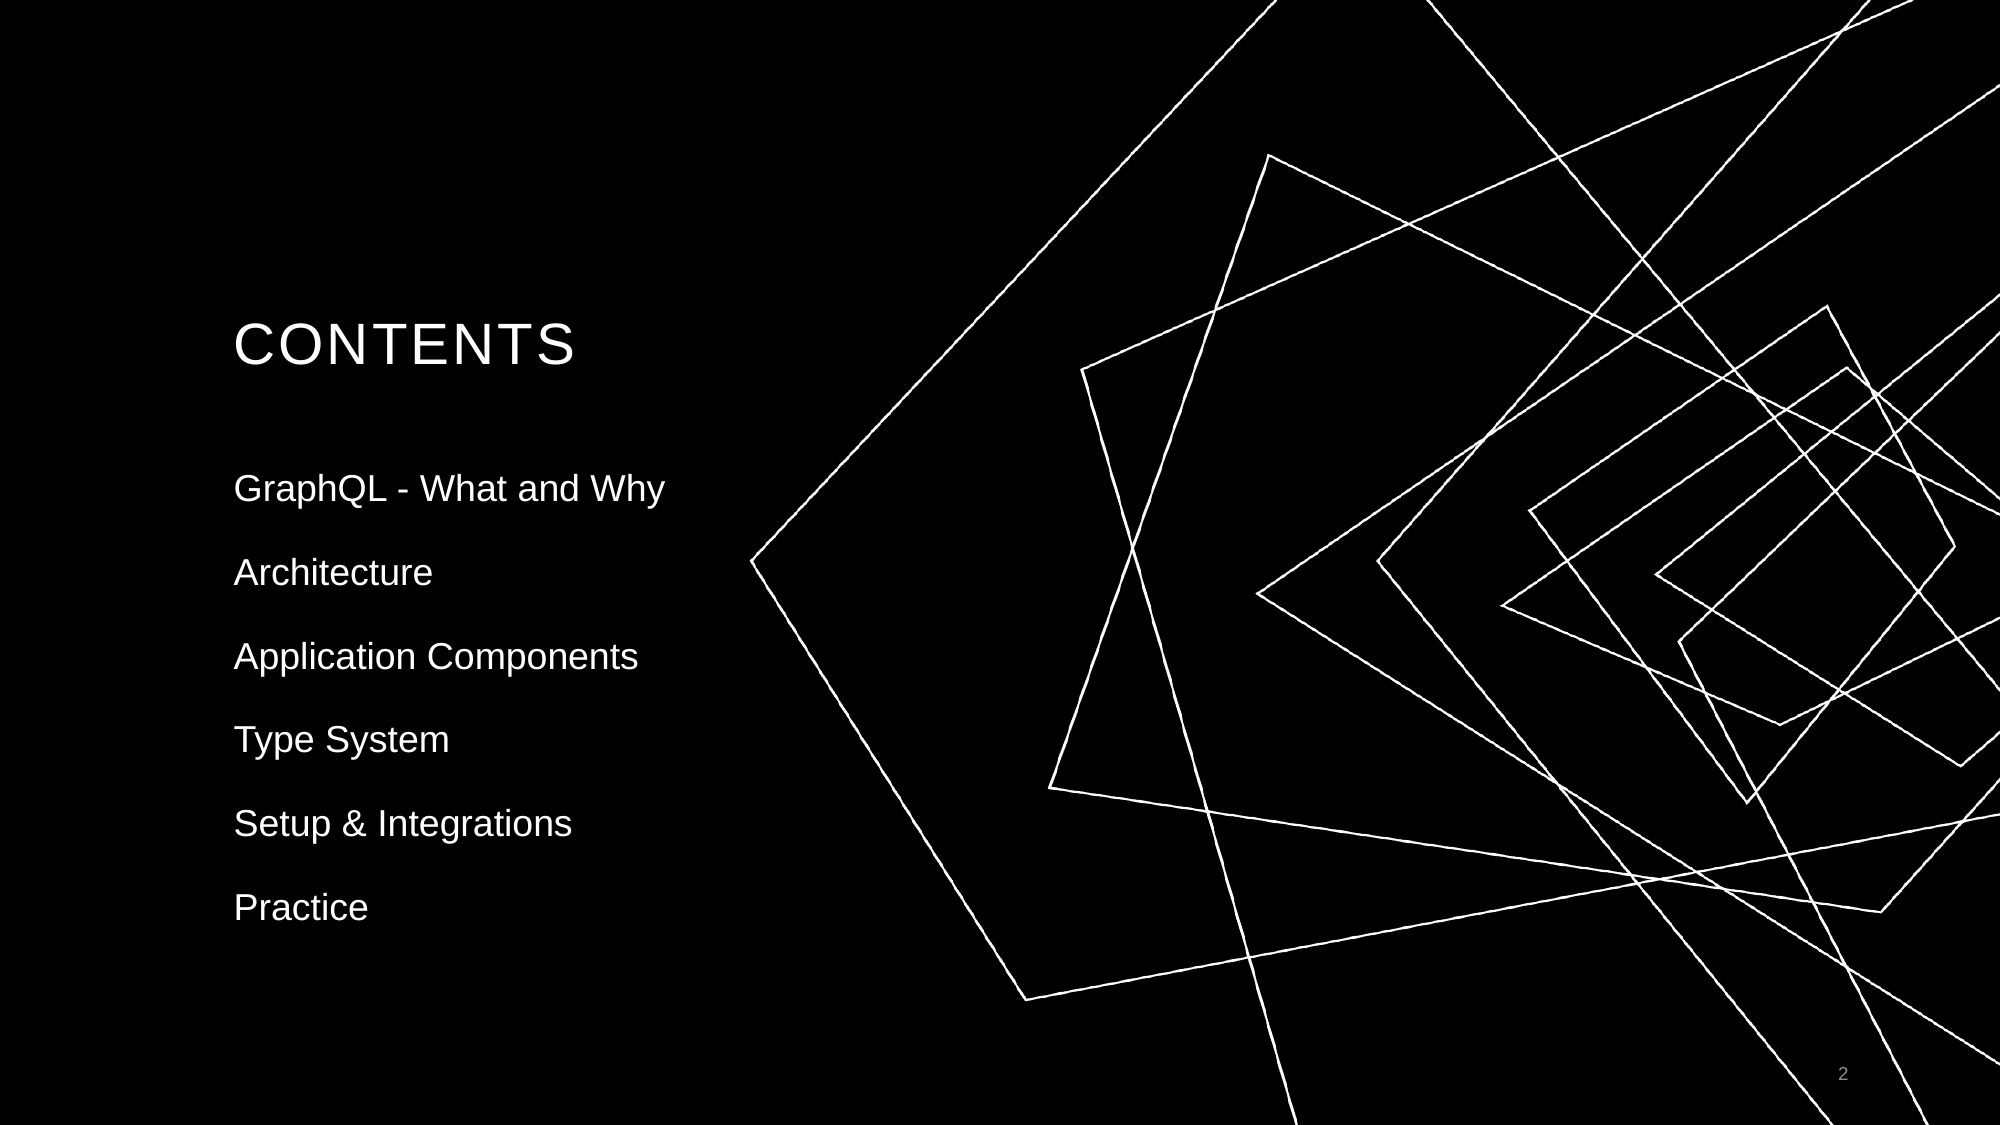

# CONTENTS
GraphQL - What and Why
Architecture
Application Components
Type System
Setup & Integrations
Practice
2